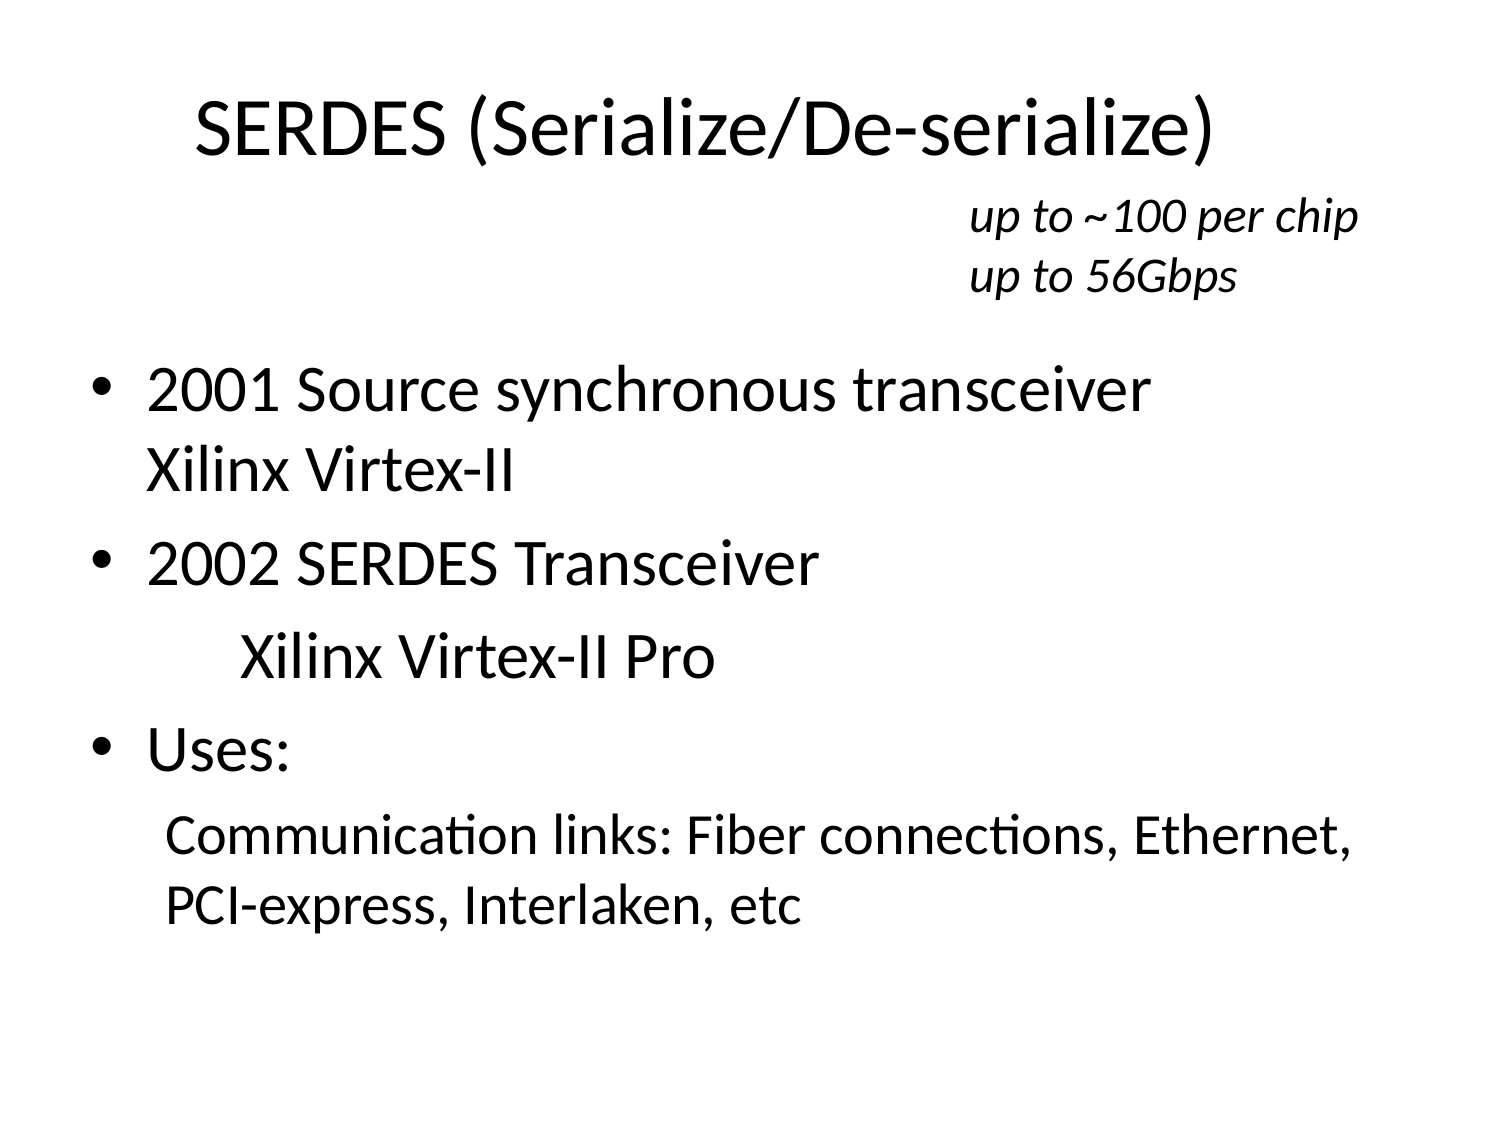

# SERDES (Serialize/De-serialize)
up to ~100 per chip
up to 56Gbps
2001	Source synchronous transceiver		Xilinx Virtex-II
2002	SERDES Transceiver
	Xilinx Virtex-II Pro
Uses:
Communication links: Fiber connections, Ethernet, PCI-express, Interlaken, etc